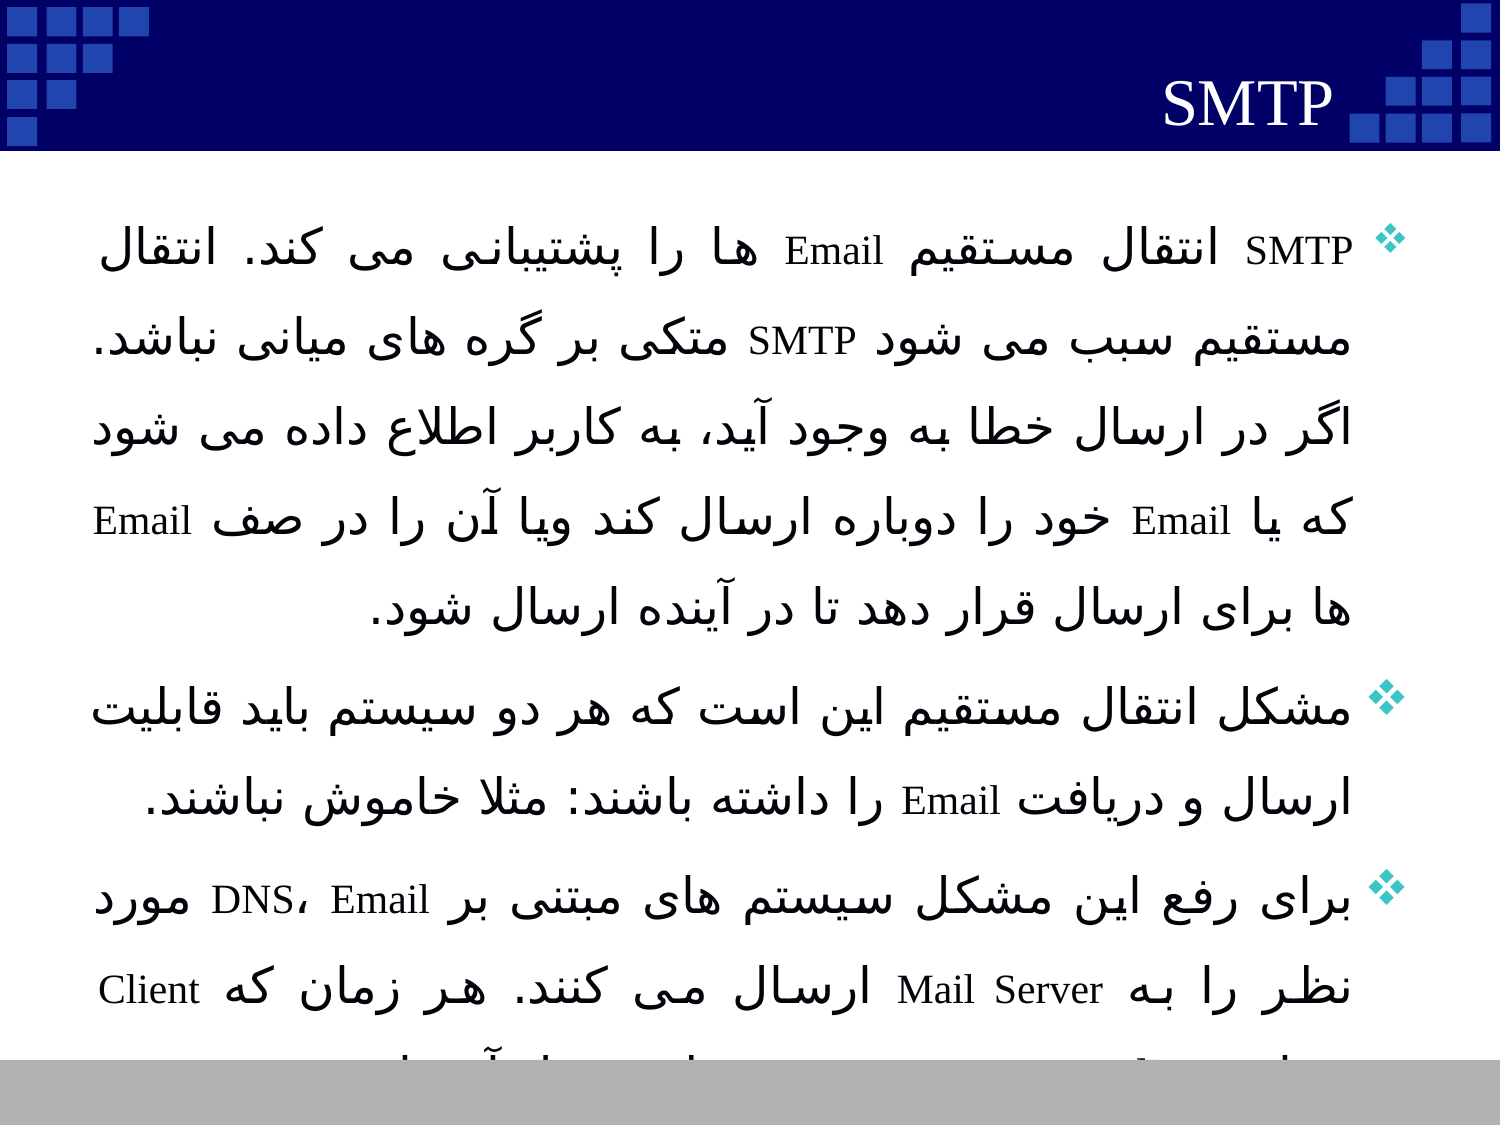

# SMTP
SMTP انتقال مستقیم Email ها را پشتیبانی می کند. انتقال مستقیم سبب می شود SMTP متکی بر گره های میانی نباشد. اگر در ارسال خطا به وجود آید، به کاربر اطلاع داده می شود که یا Email خود را دوباره ارسال کند ویا آن را در صف Email ها برای ارسال قرار دهد تا در آینده ارسال شود.
مشکل انتقال مستقیم این است که هر دو سیستم باید قابلیت ارسال و دریافت Email را داشته باشند: مثلا خاموش نباشند.
برای رفع این مشکل سیستم های مبتنی بر DNS، Email مورد نظر را به Mail Server ارسال می کنند. هر زمان که Client دوباره online شد، Email مورد نظر تحویل آن داده می شود.

36
Company  Logo